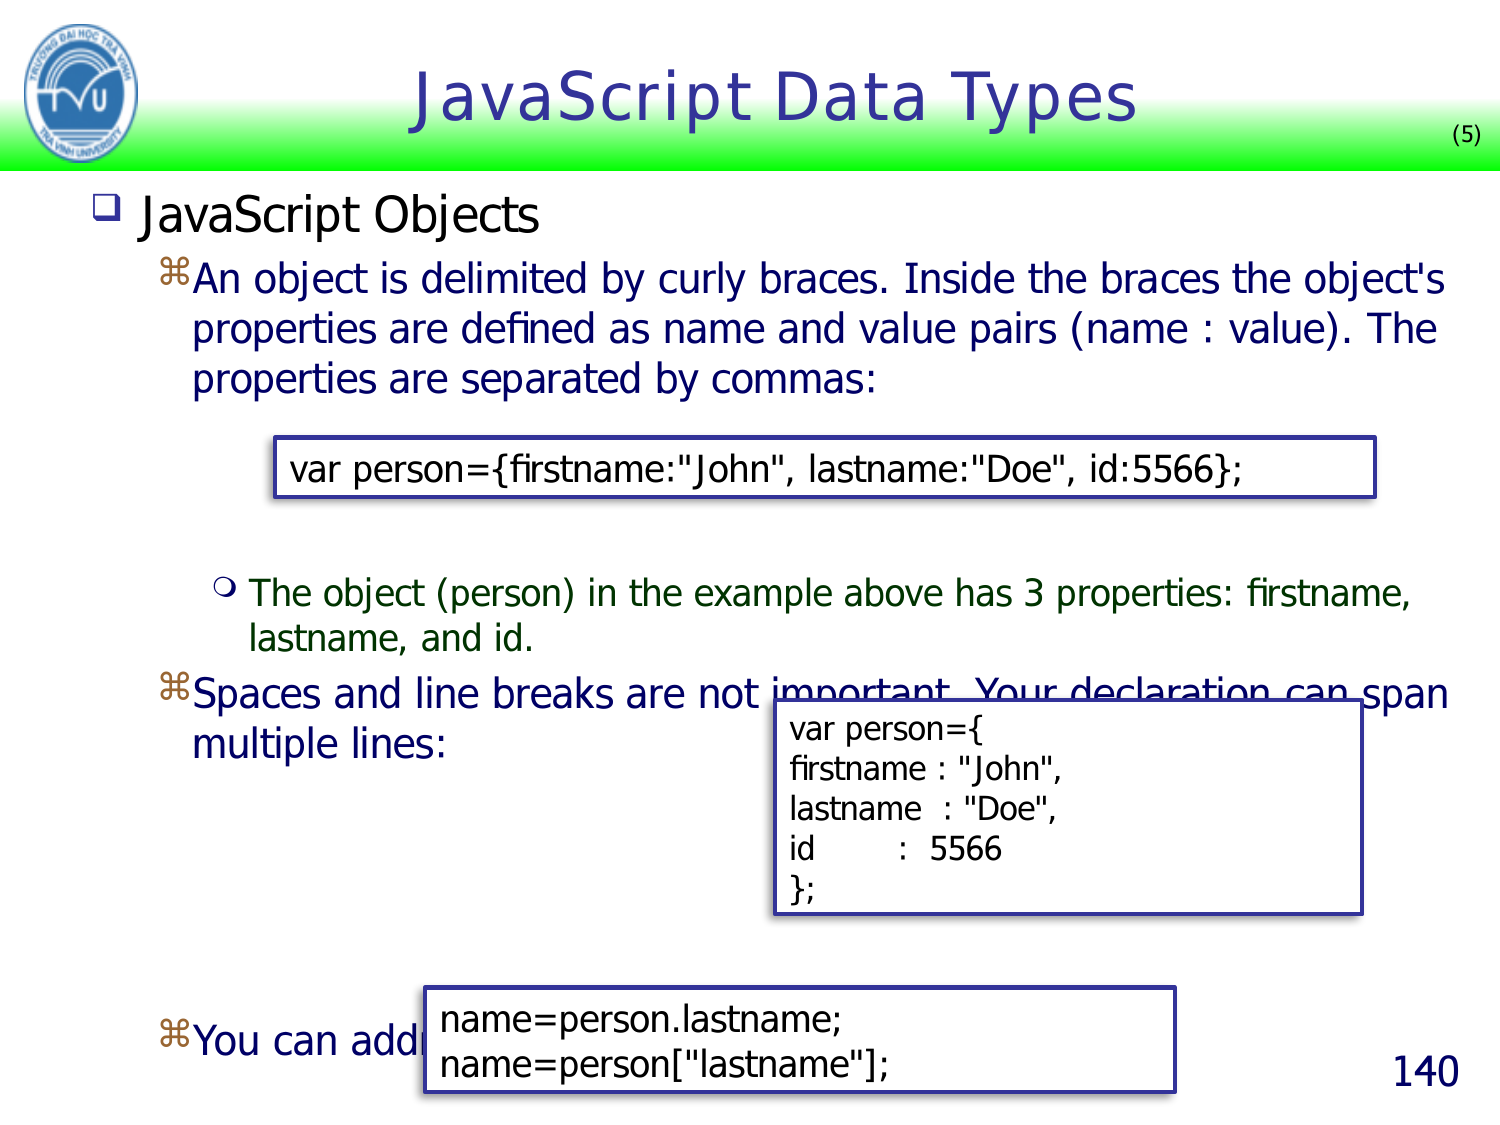

# JavaScript Data Types
(5)
JavaScript Objects
An object is delimited by curly braces. Inside the braces the object's properties are defined as name and value pairs (name : value). The properties are separated by commas:

The object (person) in the example above has 3 properties: firstname, lastname, and id.
Spaces and line breaks are not important. Your declaration can span multiple lines:

You can address the object properties in two ways:
var person={firstname:"John", lastname:"Doe", id:5566};
var person={
firstname : "John",
lastname  : "Doe",
id        :  5566
};
name=person.lastname;
name=person["lastname"];
140